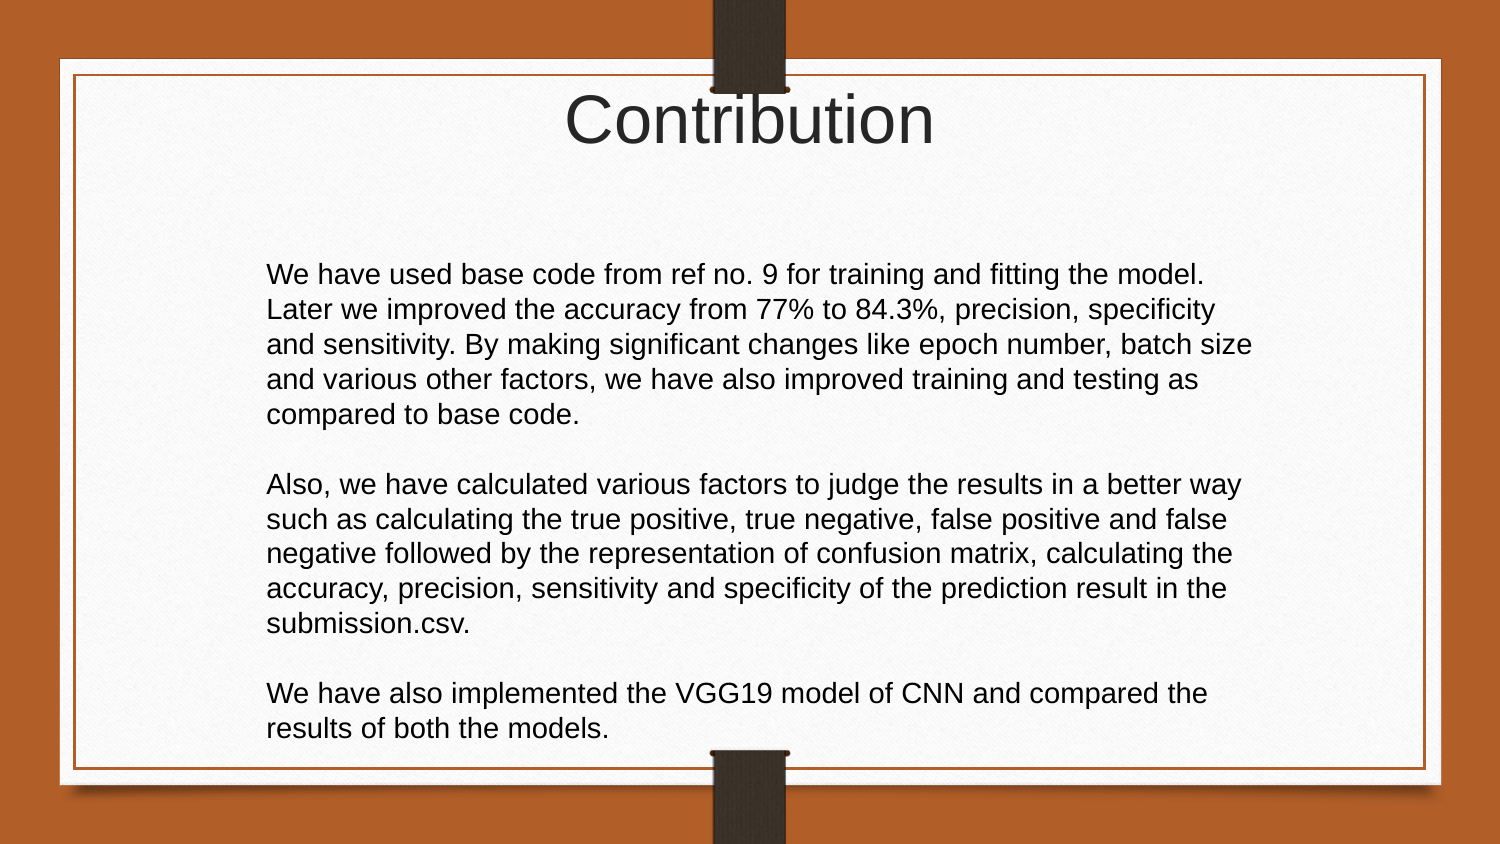

# Contribution
We have used base code from ref no. 9 for training and fitting the model. Later we improved the accuracy from 77% to 84.3%, precision, specificity and sensitivity. By making significant changes like epoch number, batch size and various other factors, we have also improved training and testing as compared to base code.

Also, we have calculated various factors to judge the results in a better way such as calculating the true positive, true negative, false positive and false negative followed by the representation of confusion matrix, calculating the accuracy, precision, sensitivity and specificity of the prediction result in the submission.csv.

We have also implemented the VGG19 model of CNN and compared the results of both the models.